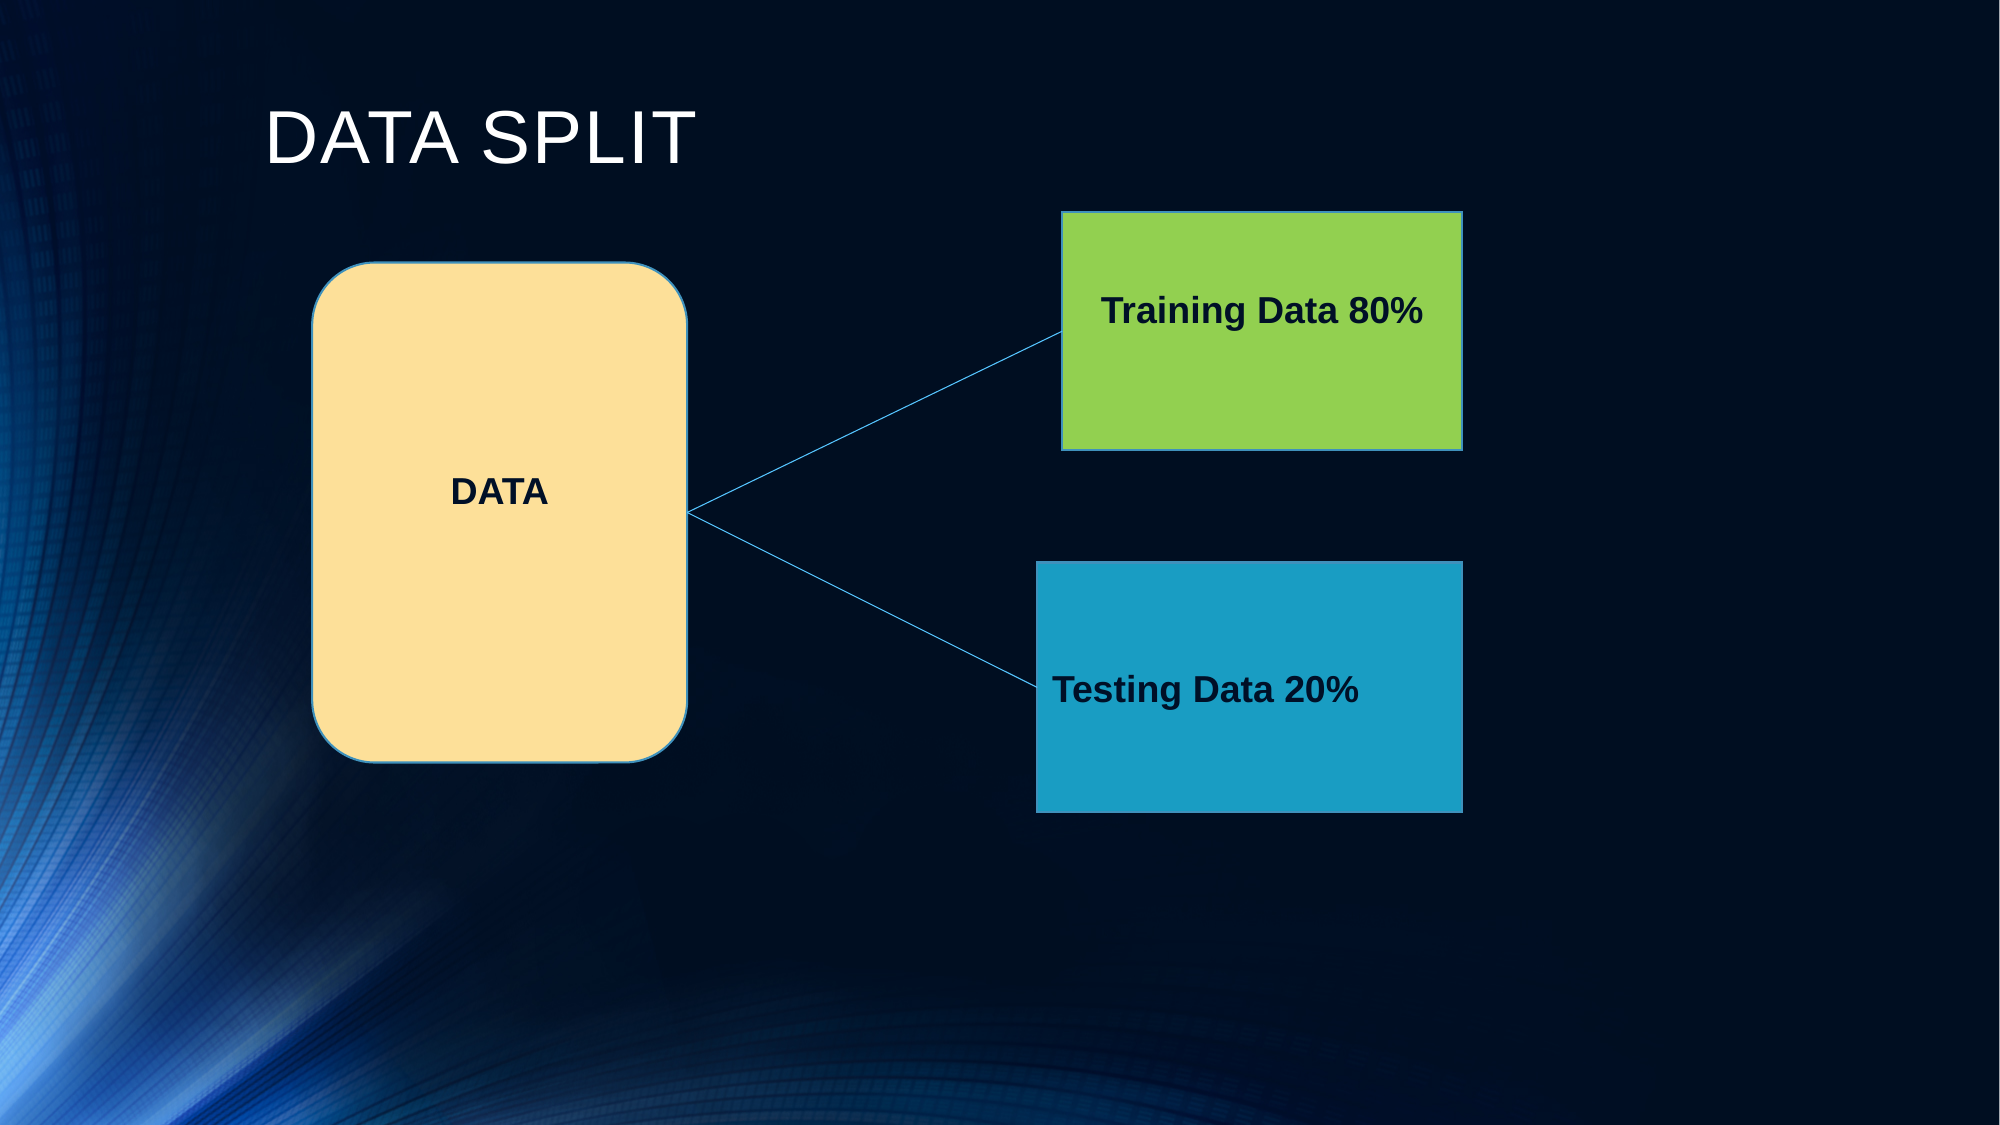

# DATA SPLIT
Training Data 80%

DATA

Testing Data 20%